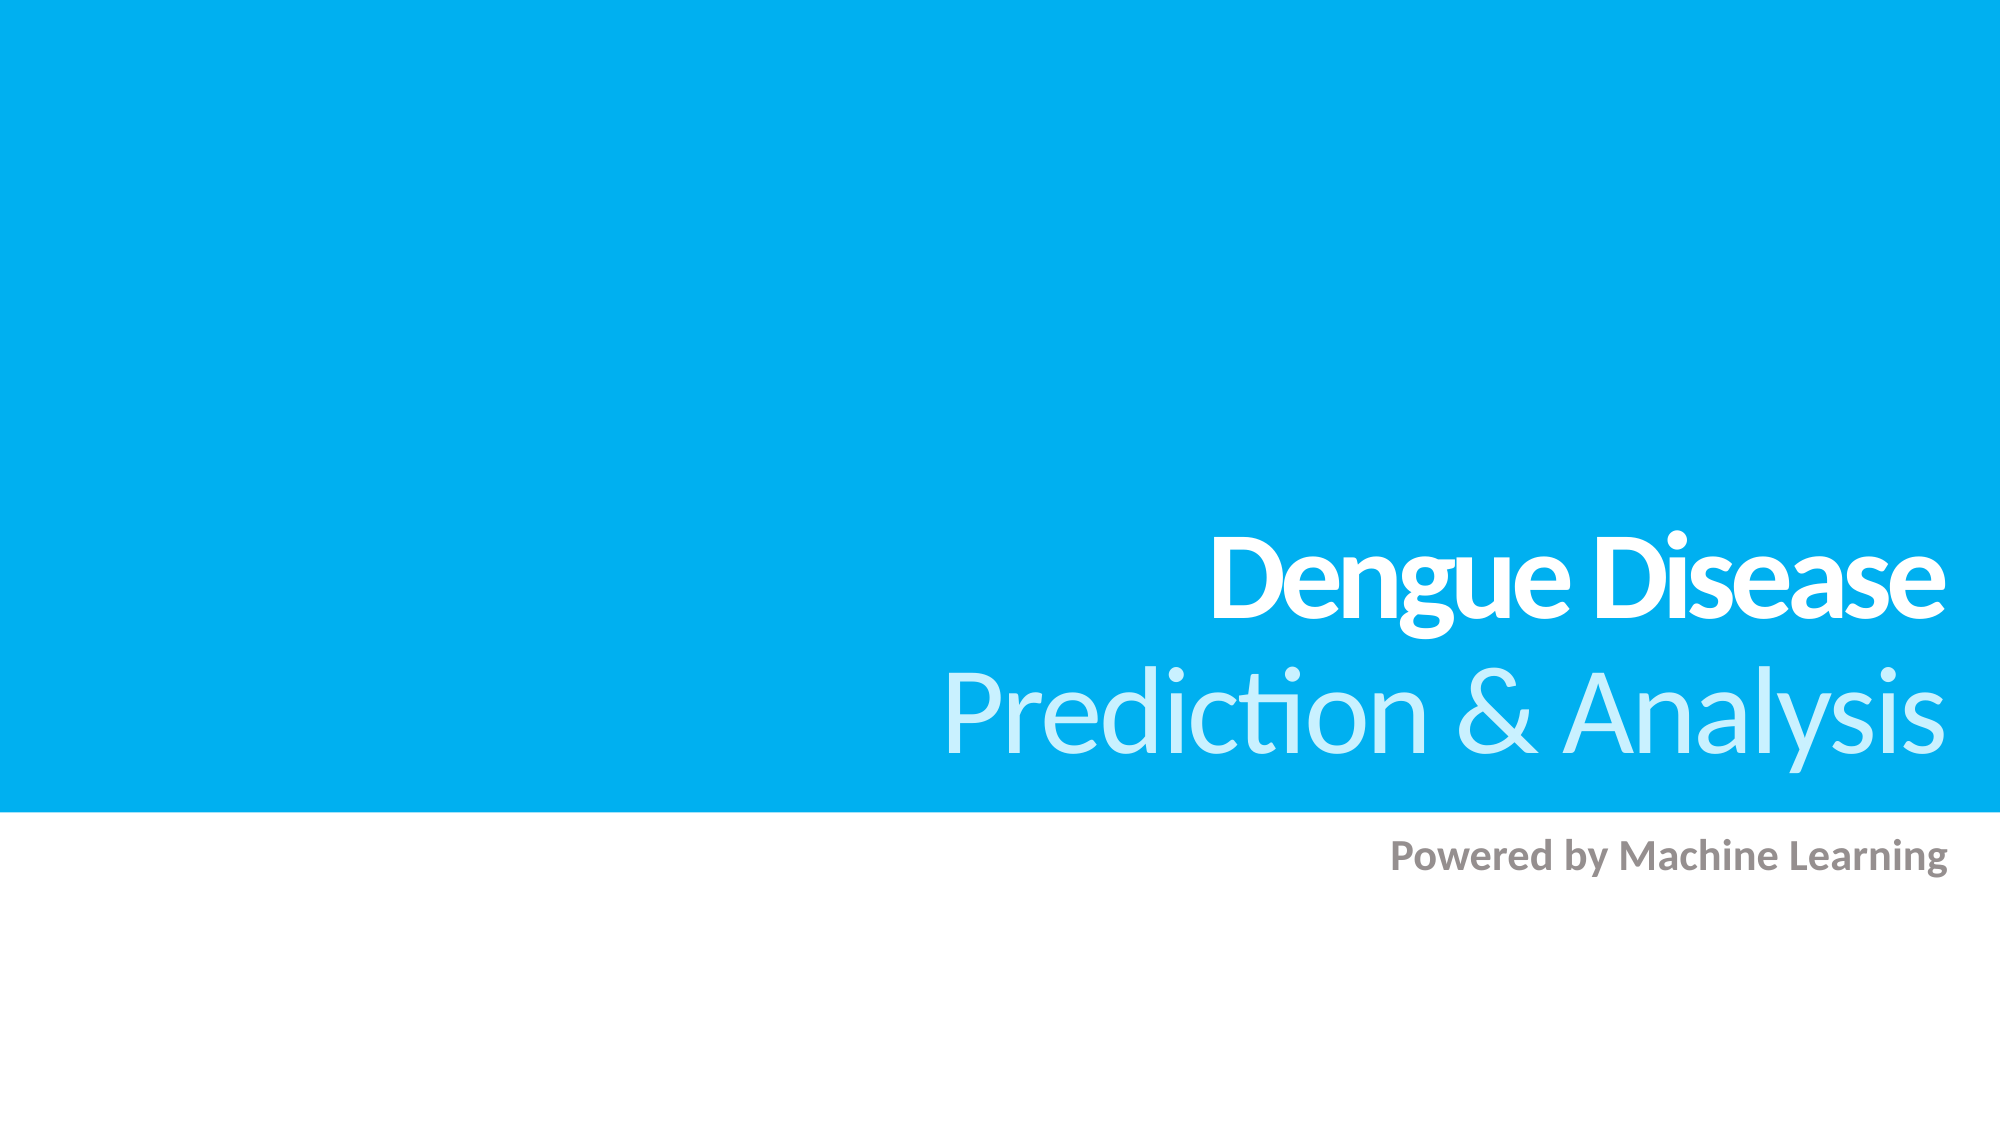

# Dengue Disease Prediction & Analysis
Powered by Machine Learning